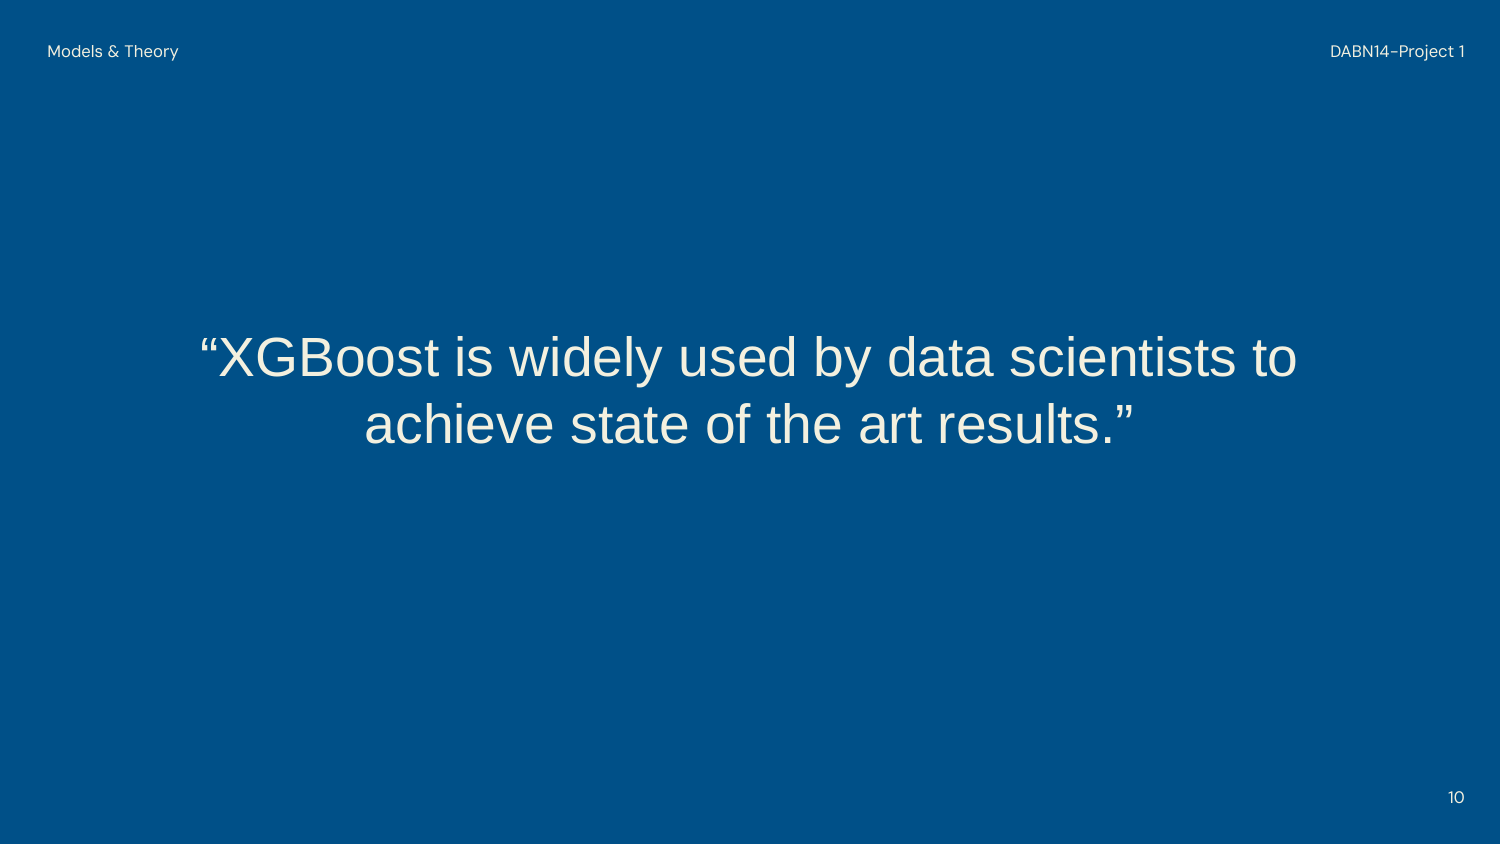

Models & Theory
DABN14-Project 1
“XGBoost is widely used by data scientists to achieve state of the art results.”
10